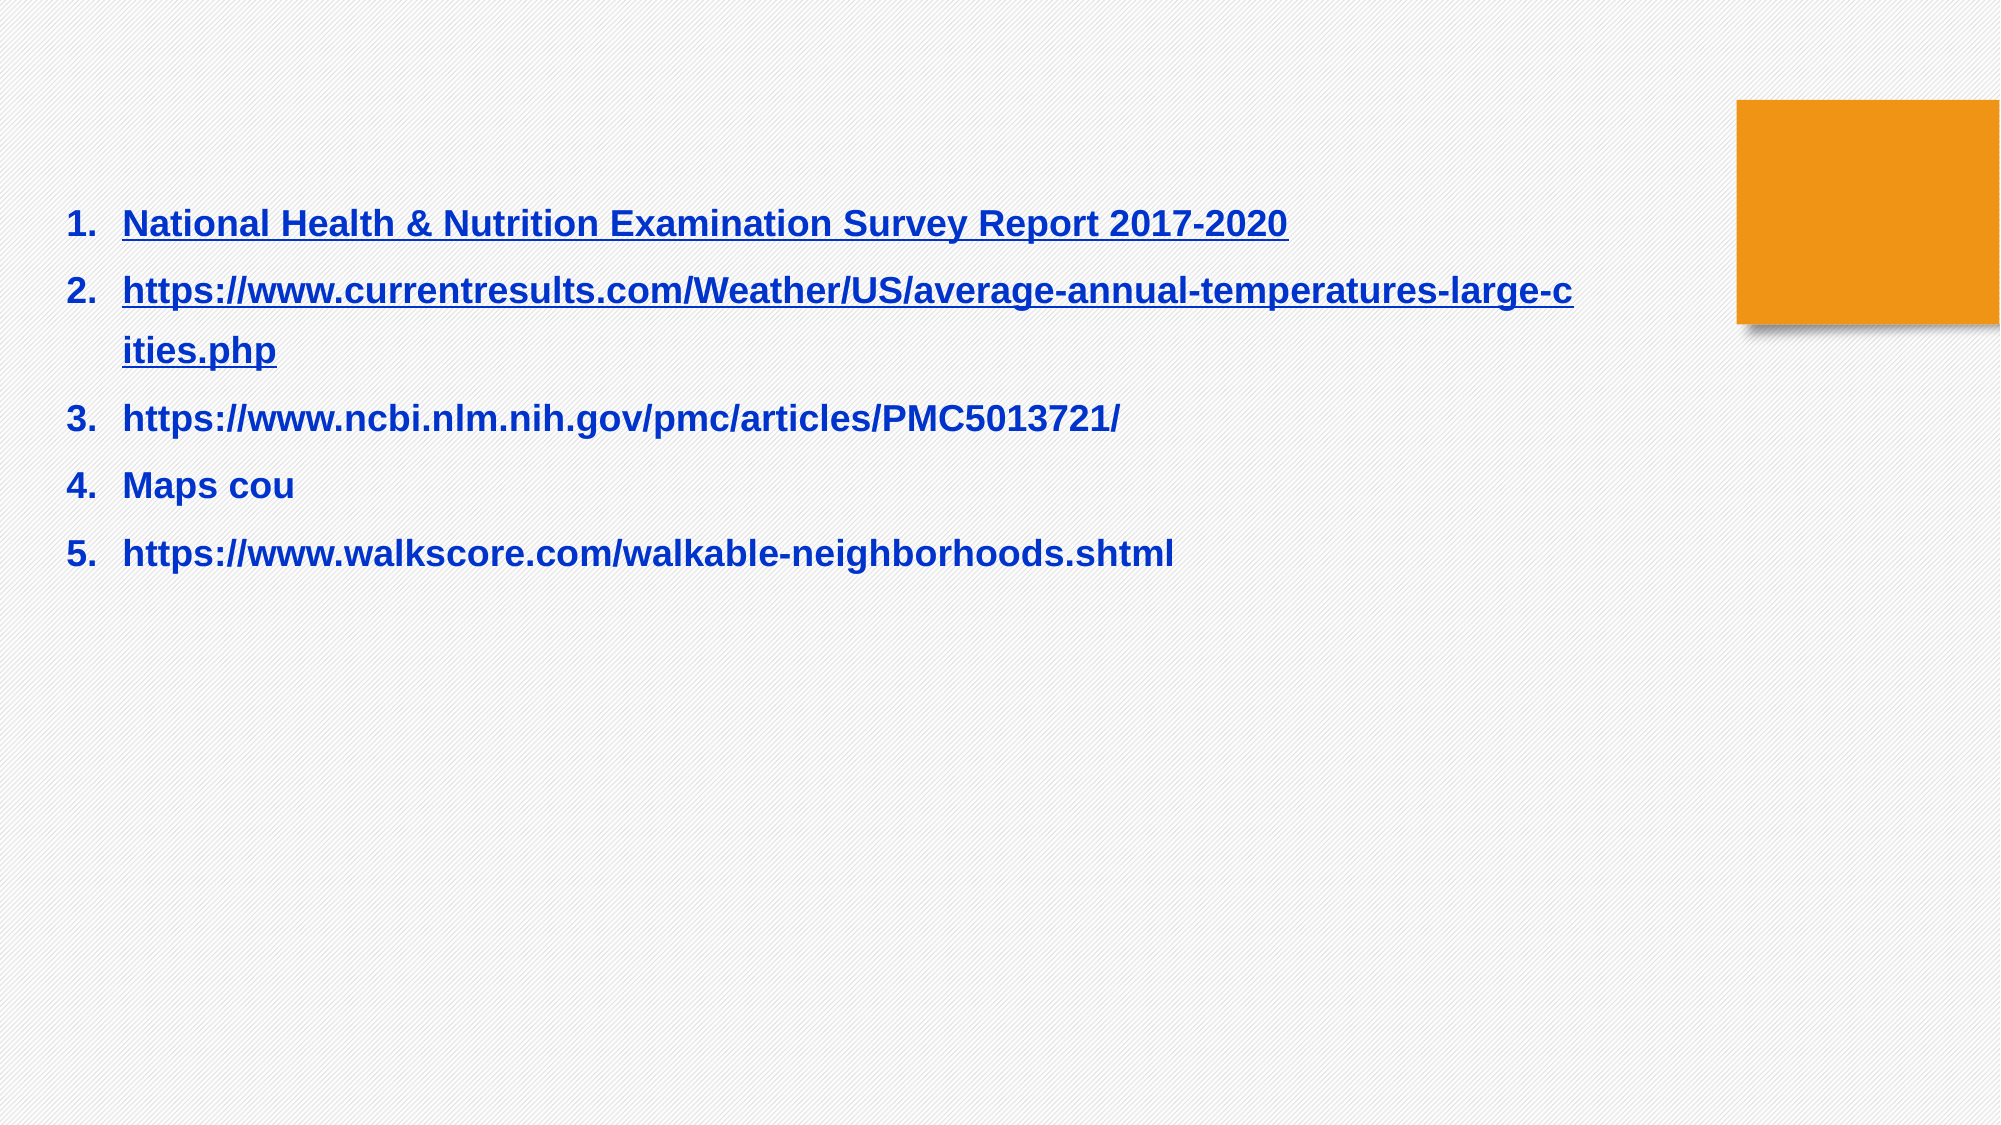

National Health & Nutrition Examination Survey Report 2017-2020
https://www.currentresults.com/Weather/US/average-annual-temperatures-large-cities.php
https://www.ncbi.nlm.nih.gov/pmc/articles/PMC5013721/
Maps cou
https://www.walkscore.com/walkable-neighborhoods.shtml